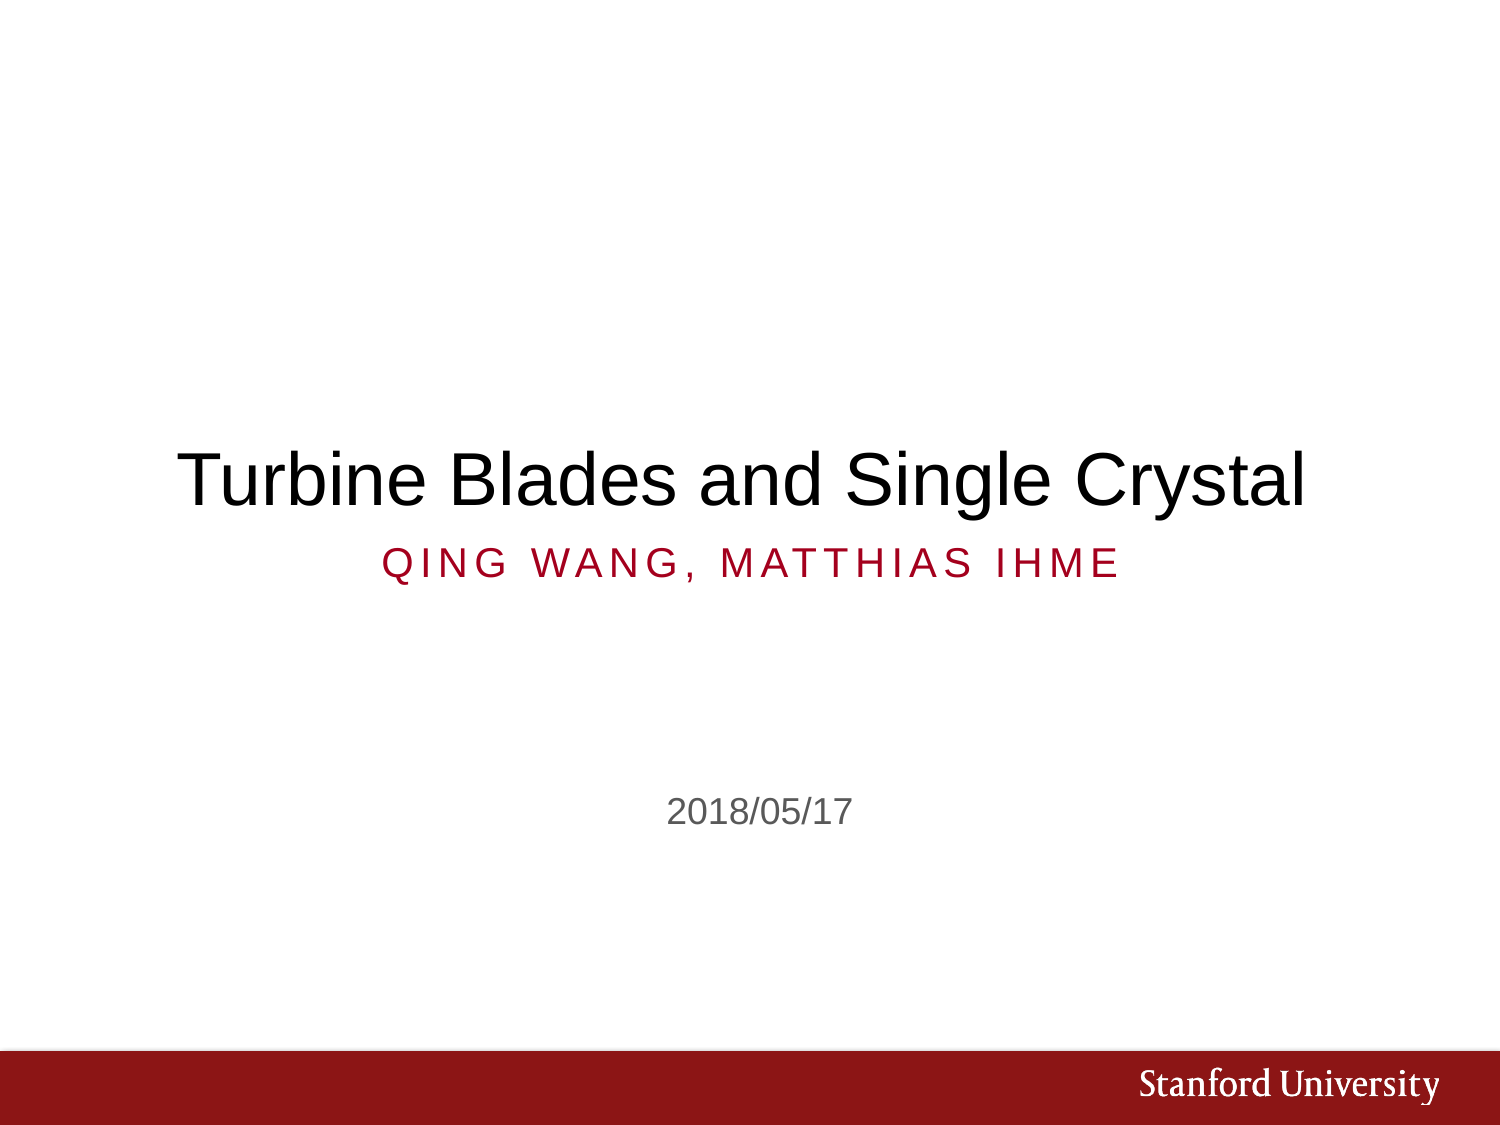

# Turbine Blades and Single Crystal
Qing Wang, Matthias ihme
2018/05/17